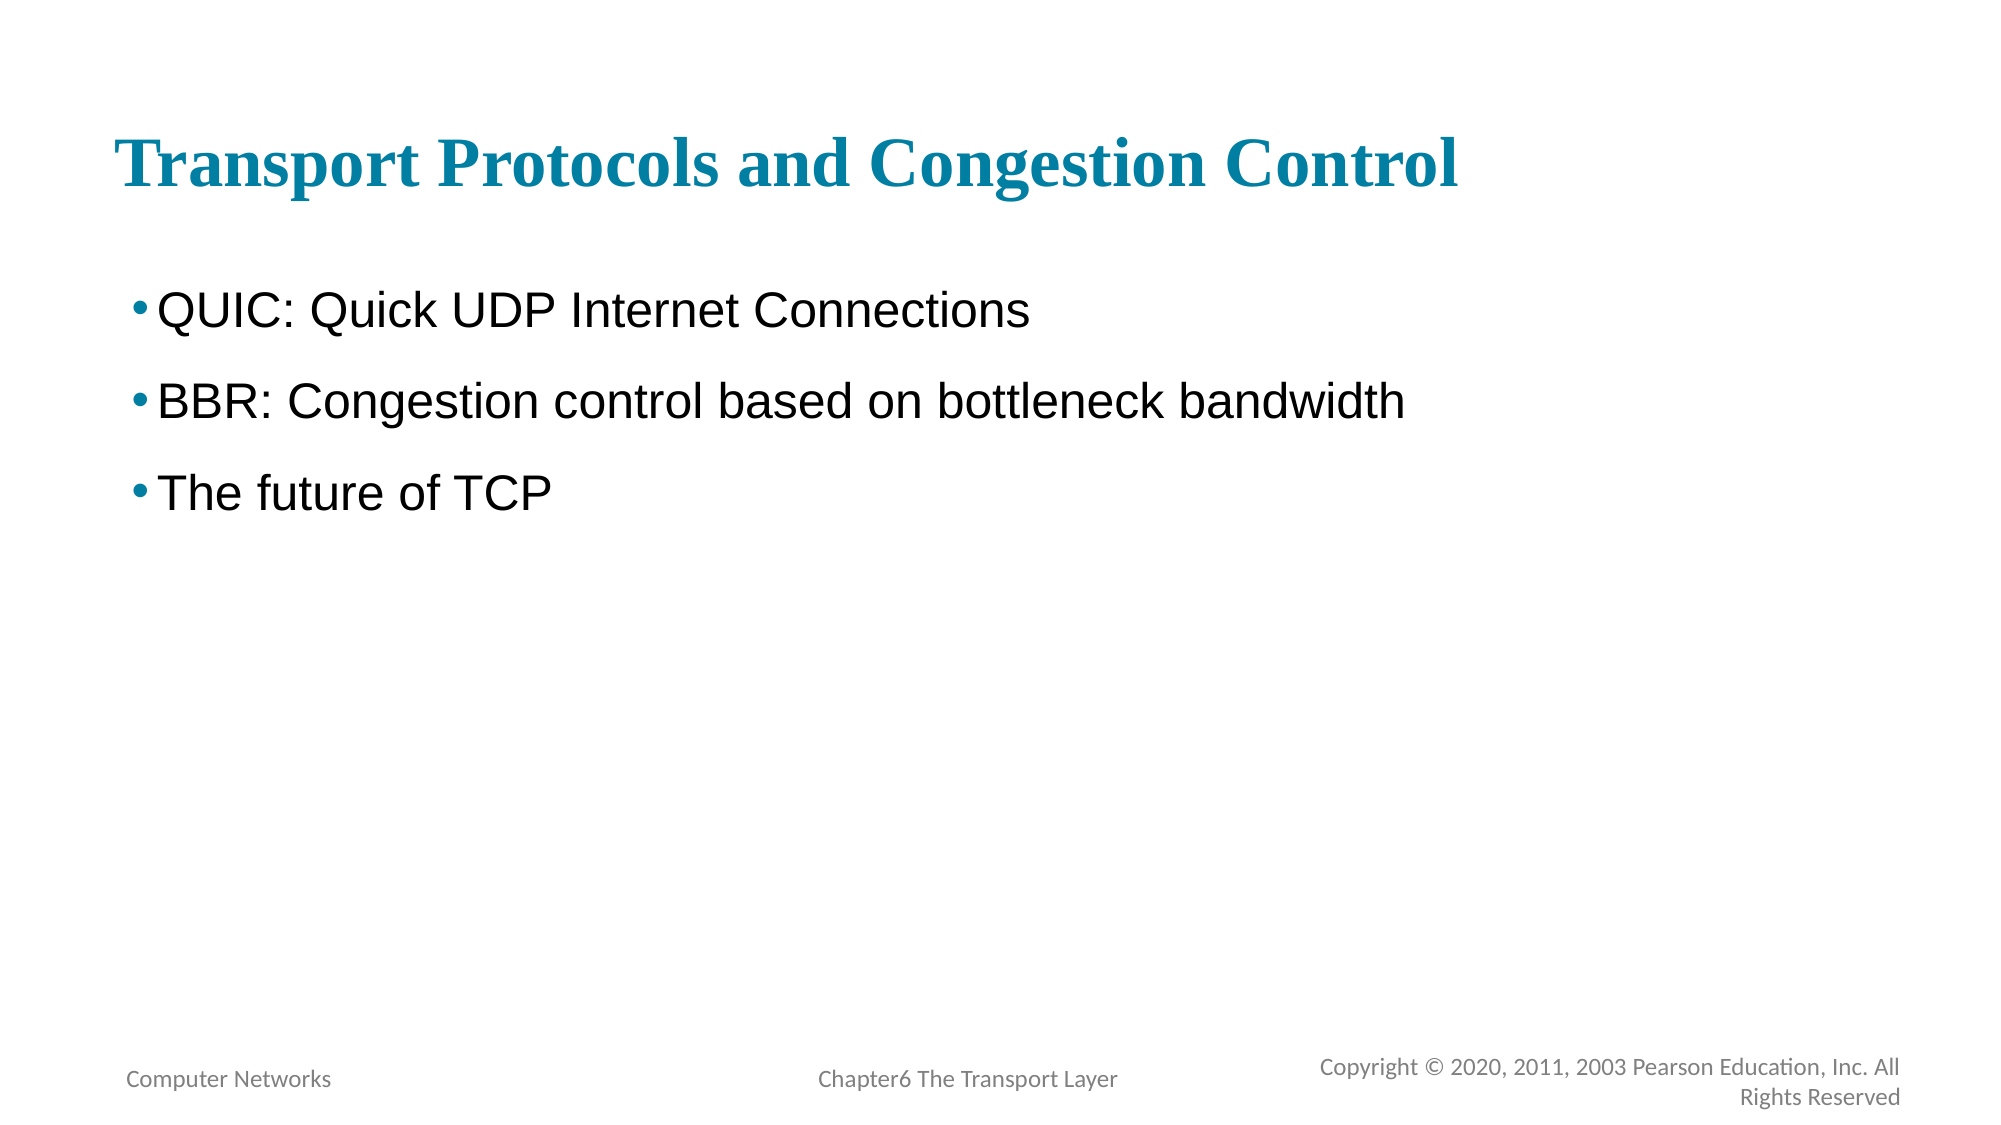

# Transport Protocols and Congestion Control
QUIC: Quick UDP Internet Connections
BBR: Congestion control based on bottleneck bandwidth
The future of TCP